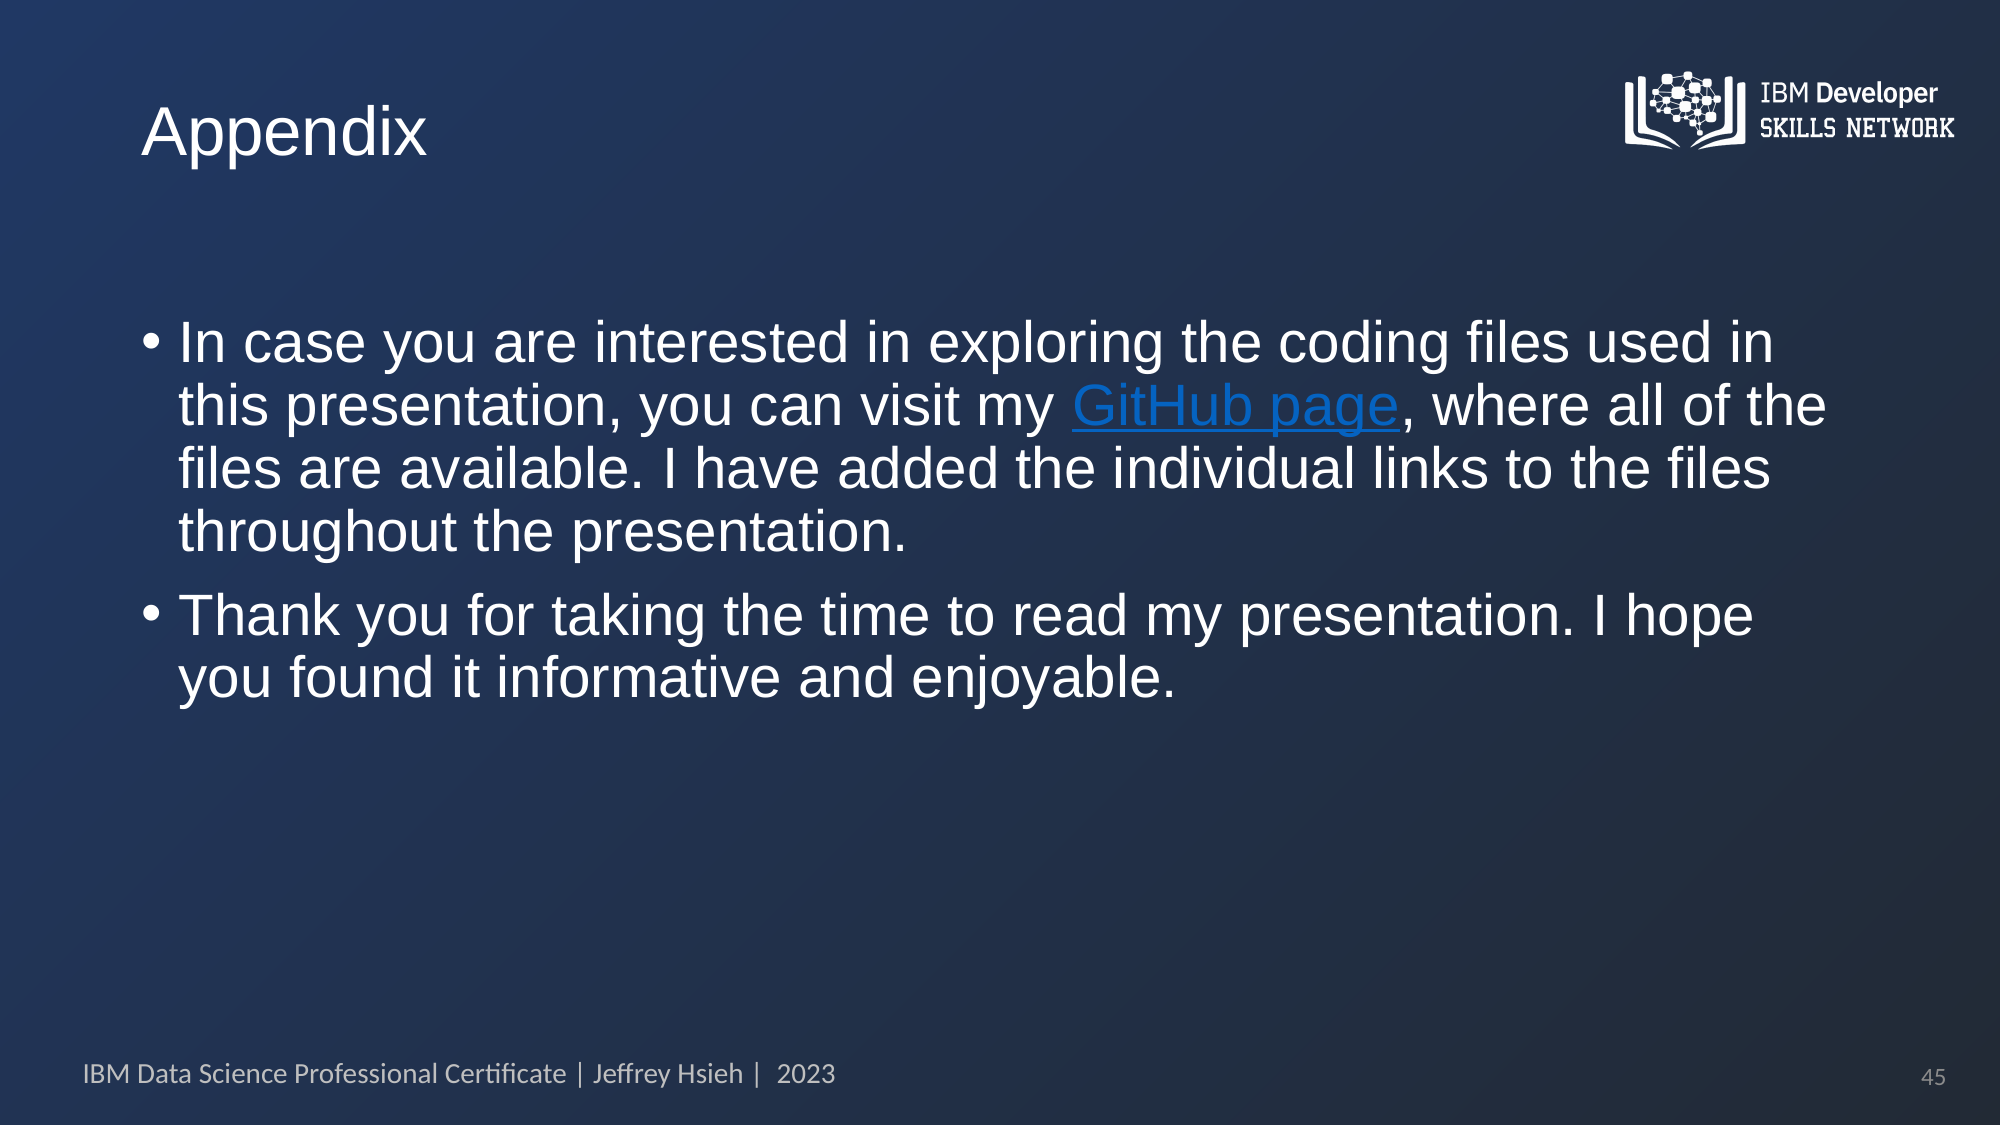

Appendix
In case you are interested in exploring the coding files used in this presentation, you can visit my GitHub page, where all of the files are available. I have added the individual links to the files throughout the presentation.
Thank you for taking the time to read my presentation. I hope you found it informative and enjoyable.
45